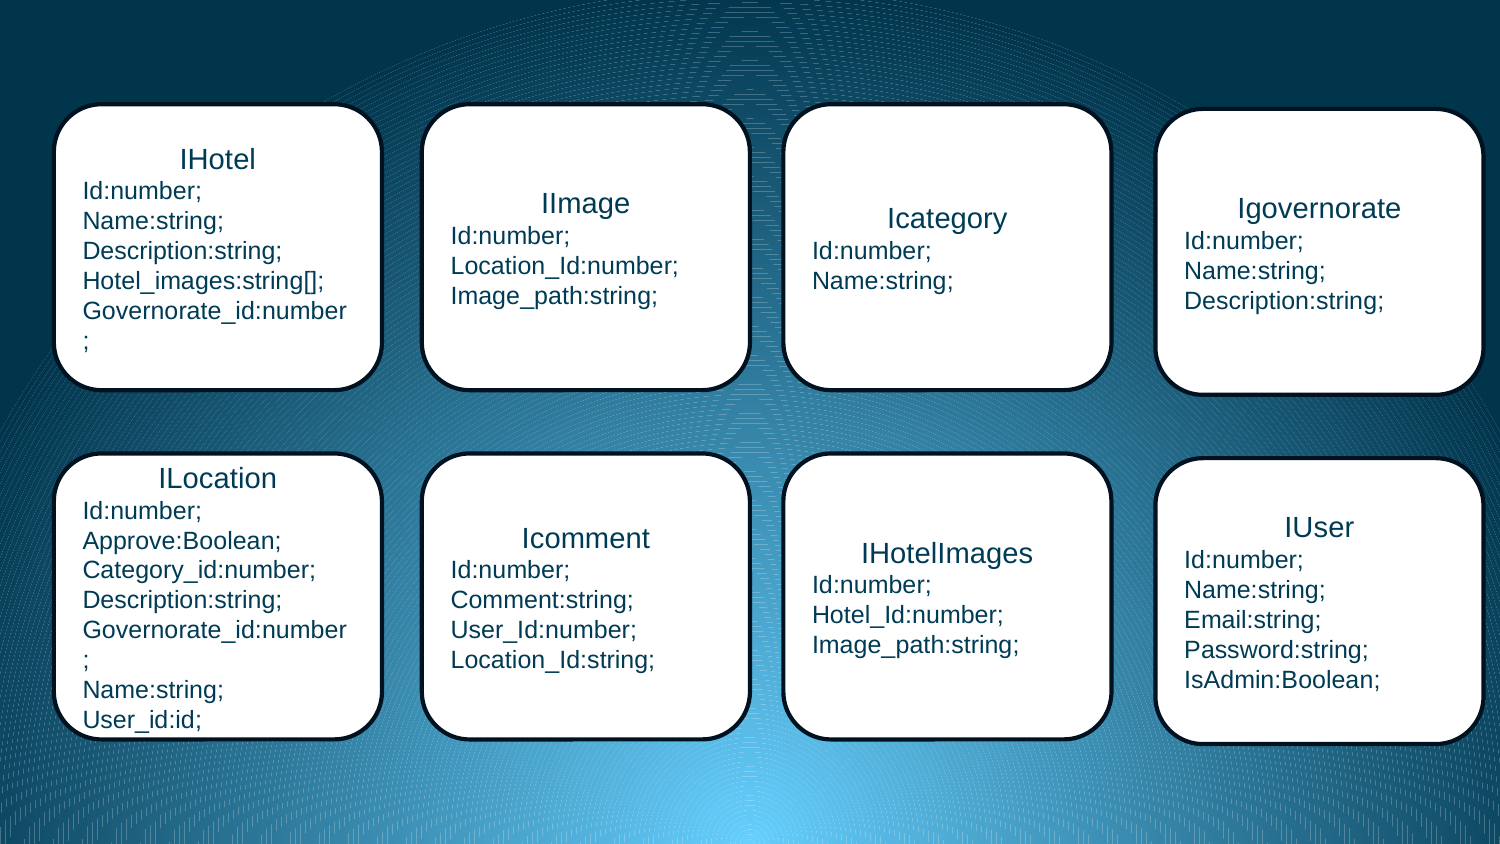

IImage
Id:number;
Location_Id:number;
Image_path:string;
Icategory
Id:number;
Name:string;
IHotel
Id:number;
Name:string;
Description:string;
Hotel_images:string[];
Governorate_id:number;
Igovernorate
Id:number;
Name:string;
Description:string;
Icomment
Id:number;
Comment:string;
User_Id:number;
Location_Id:string;
IHotelImages
Id:number;
Hotel_Id:number;
Image_path:string;
ILocation
Id:number;
Approve:Boolean;
Category_id:number;
Description:string;
Governorate_id:number;
Name:string;
User_id:id;
IUser
Id:number;
Name:string;
Email:string;
Password:string;
IsAdmin:Boolean;